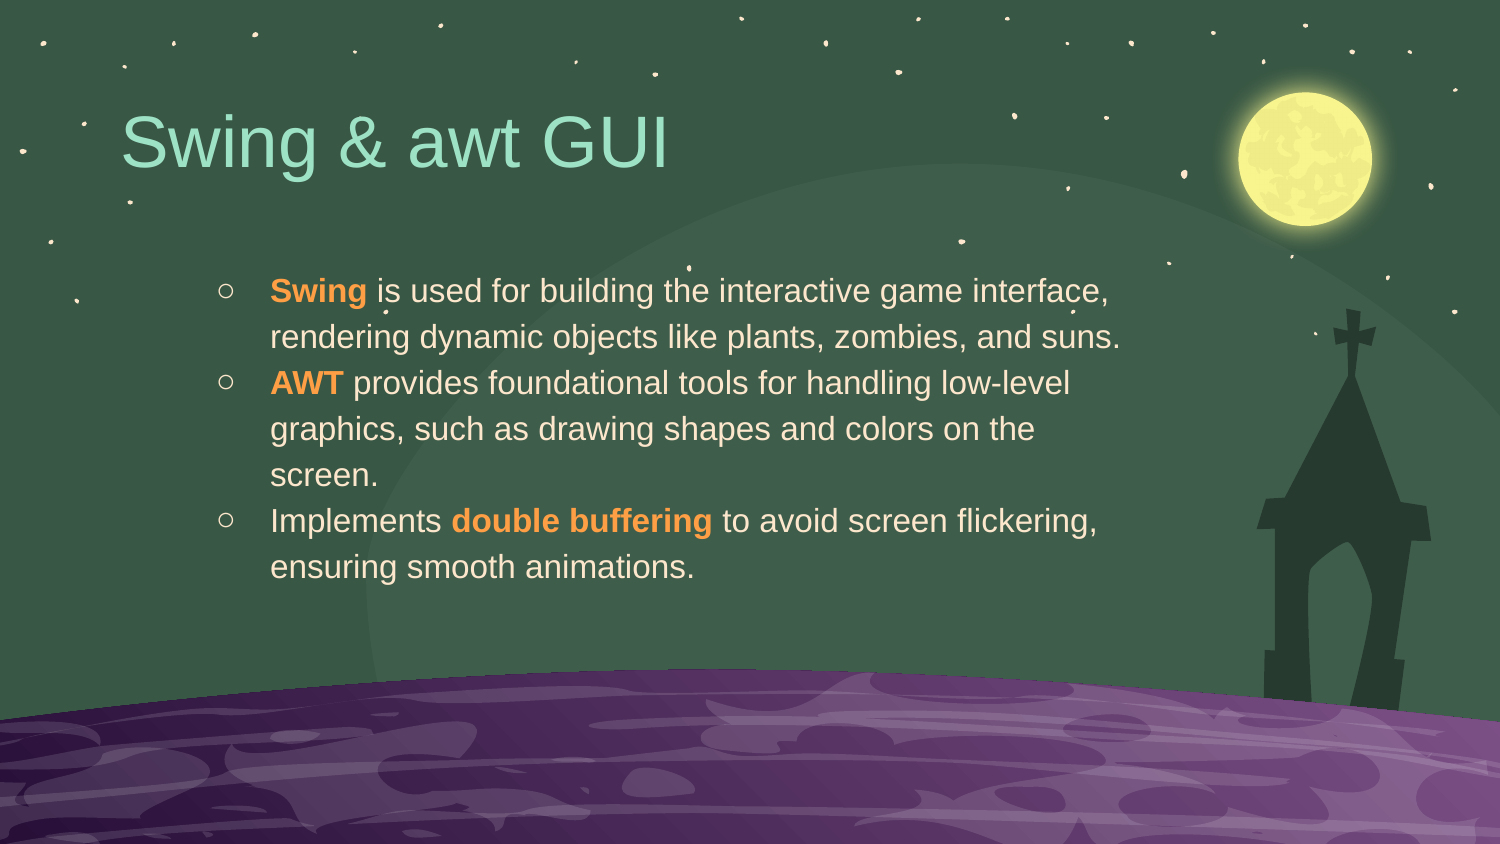

Swing & awt GUI

Swing is used for building the interactive game interface, rendering dynamic objects like plants, zombies, and suns.
AWT provides foundational tools for handling low-level graphics, such as drawing shapes and colors on the screen.
Implements double buffering to avoid screen flickering, ensuring smooth animations.